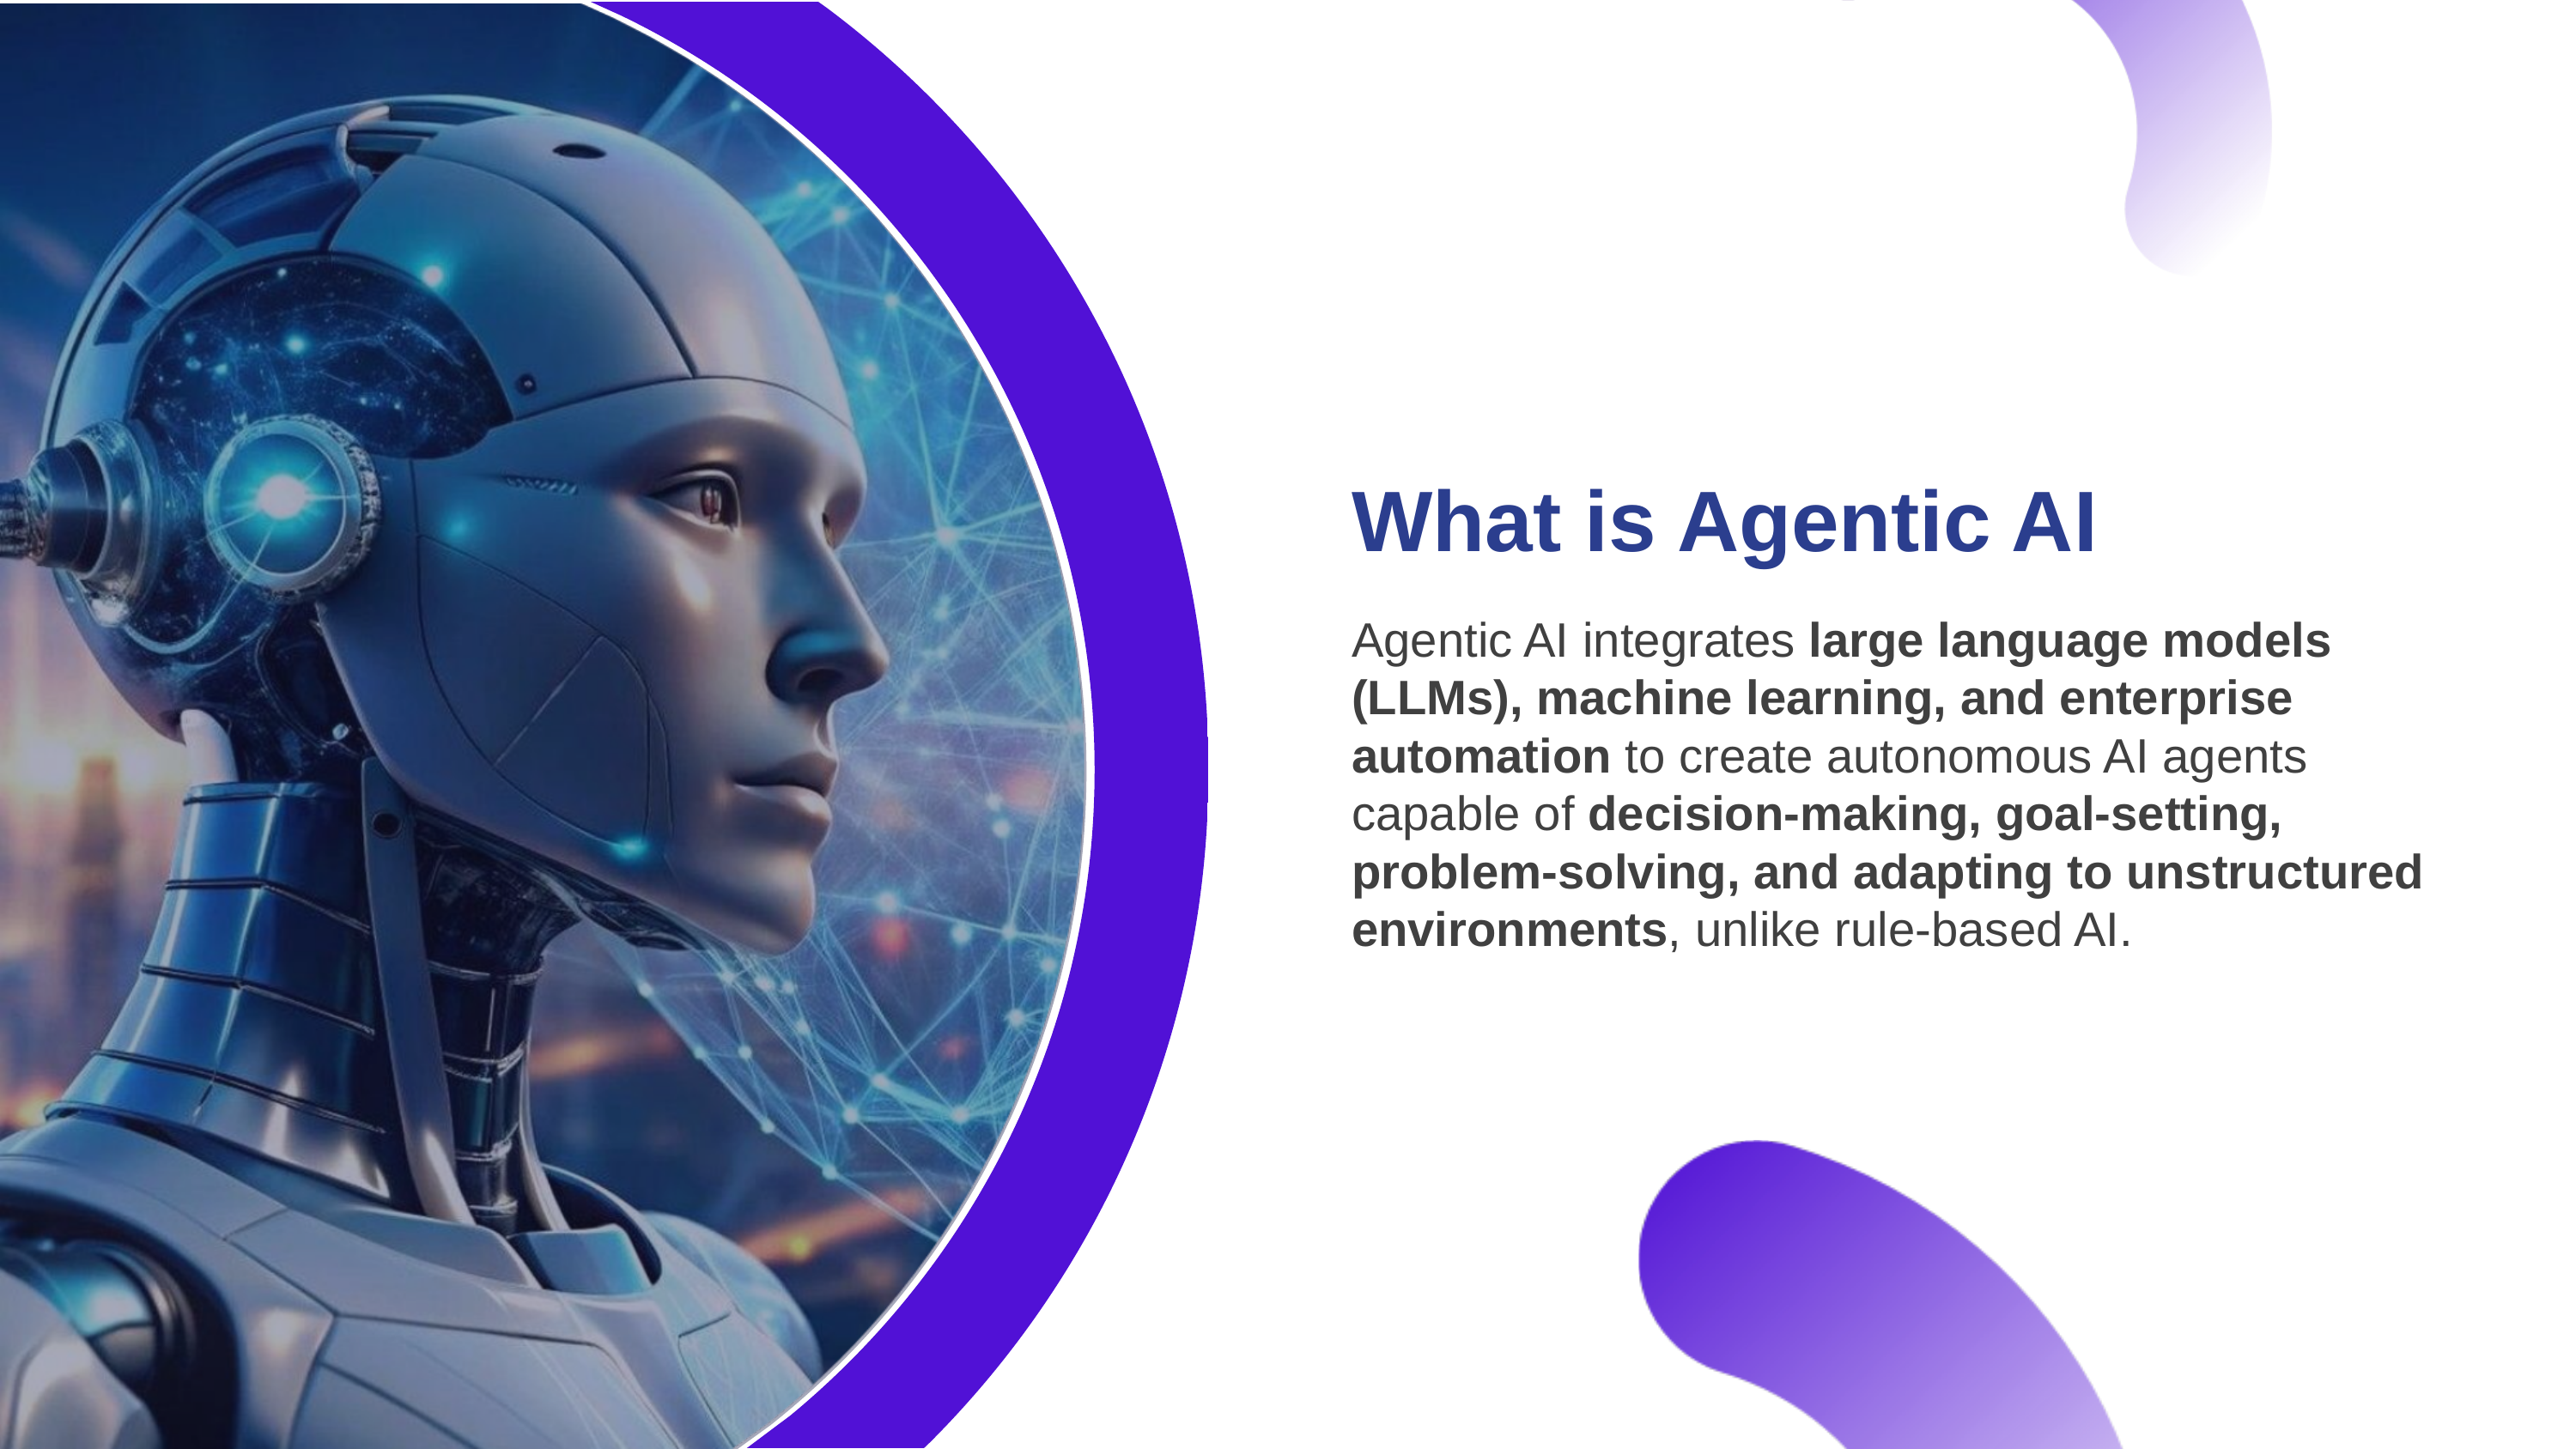

What is Agentic AI

Agentic AI integrates large language models (LLMs), machine learning, and enterprise automation to create autonomous AI agents capable of decision-making, goal-setting, problem-solving, and adapting to unstructured environments, unlike rule-based AI.